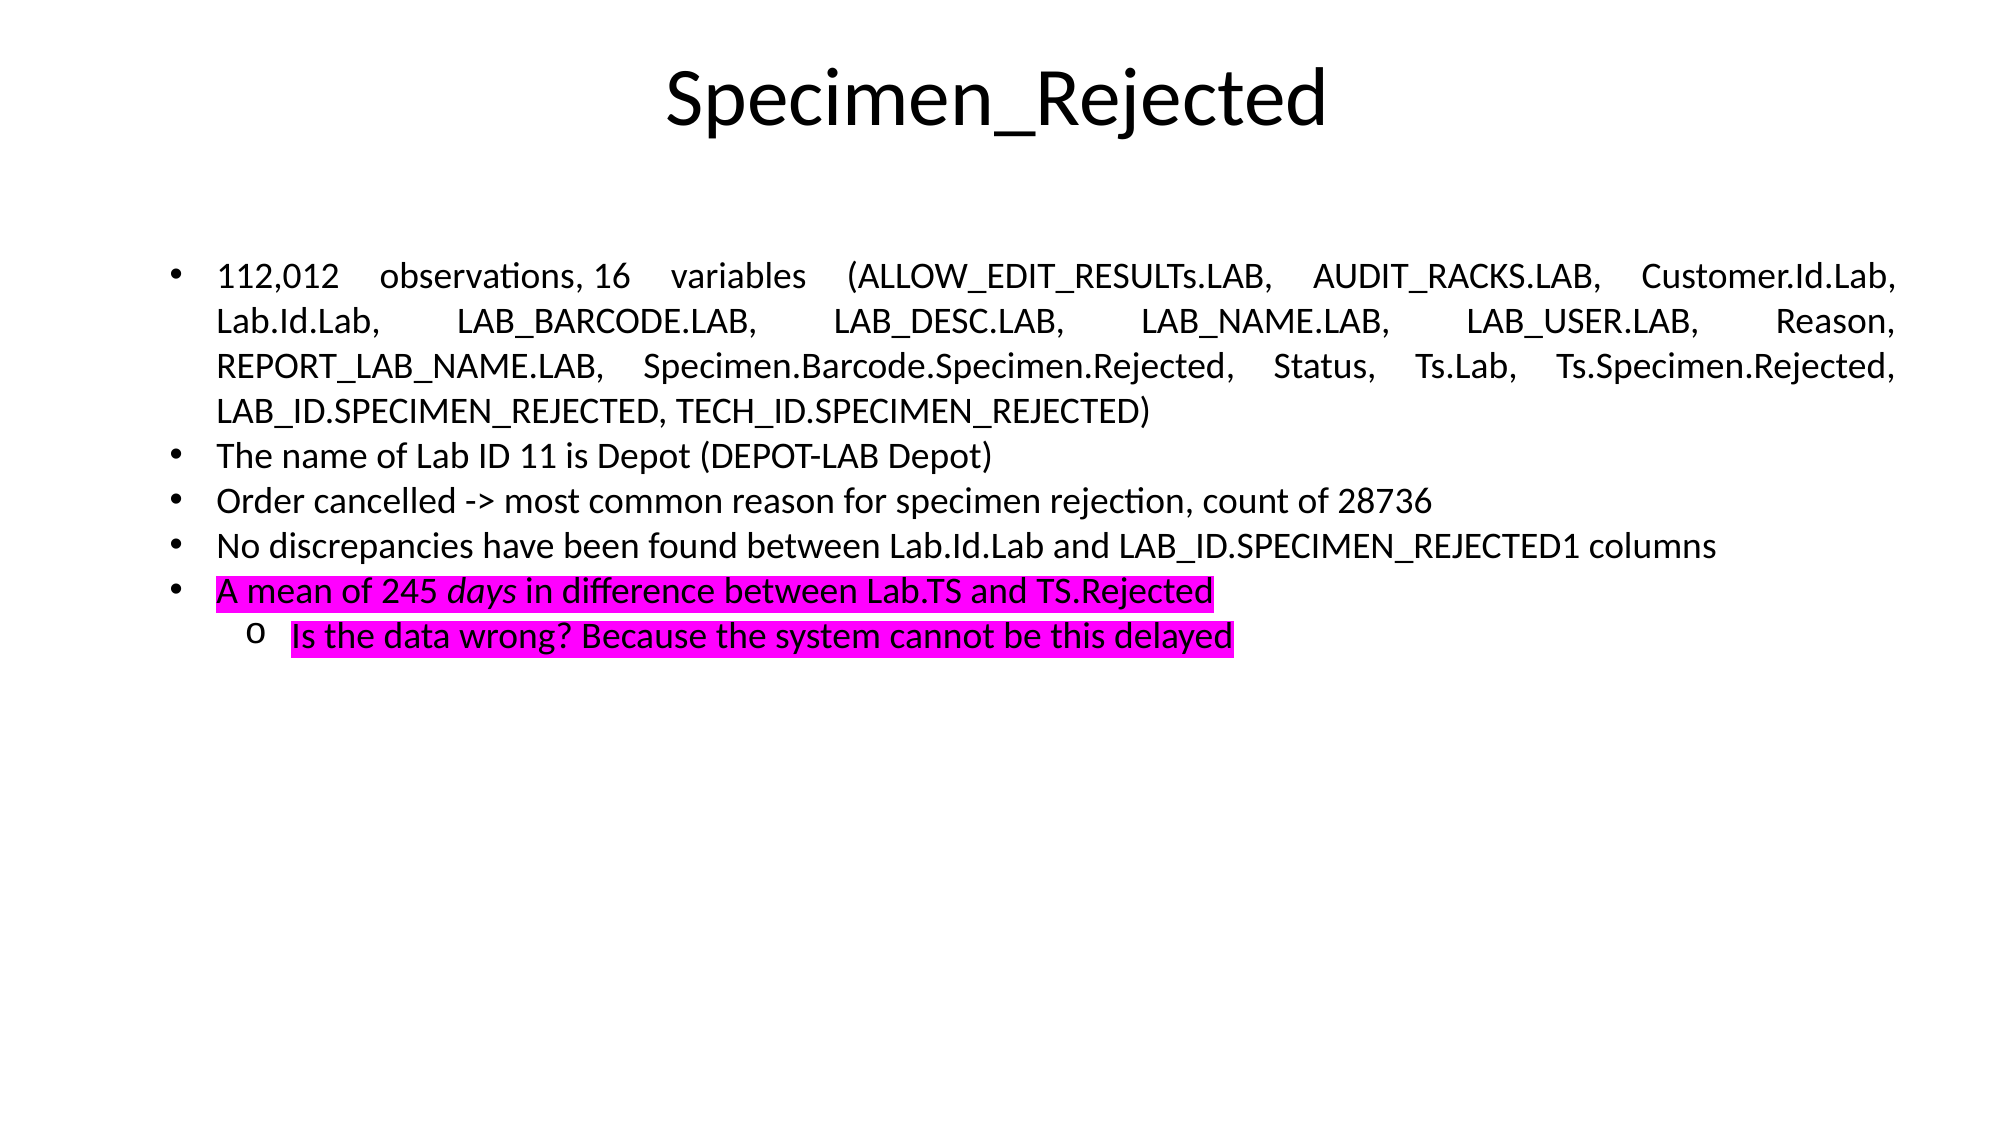

Specimen_Rejected
112,012 observations, 16 variables (ALLOW_EDIT_RESULTs.LAB, AUDIT_RACKS.LAB, Customer.Id.Lab, Lab.Id.Lab, LAB_BARCODE.LAB, LAB_DESC.LAB, LAB_NAME.LAB, LAB_USER.LAB, Reason, REPORT_LAB_NAME.LAB, Specimen.Barcode.Specimen.Rejected, Status, Ts.Lab, Ts.Specimen.Rejected, LAB_ID.SPECIMEN_REJECTED, TECH_ID.SPECIMEN_REJECTED)
The name of Lab ID 11 is Depot (DEPOT-LAB Depot)
Order cancelled -> most common reason for specimen rejection, count of 28736
No discrepancies have been found between Lab.Id.Lab and LAB_ID.SPECIMEN_REJECTED1 columns
A mean of 245 days in difference between Lab.TS and TS.Rejected
Is the data wrong? Because the system cannot be this delayed